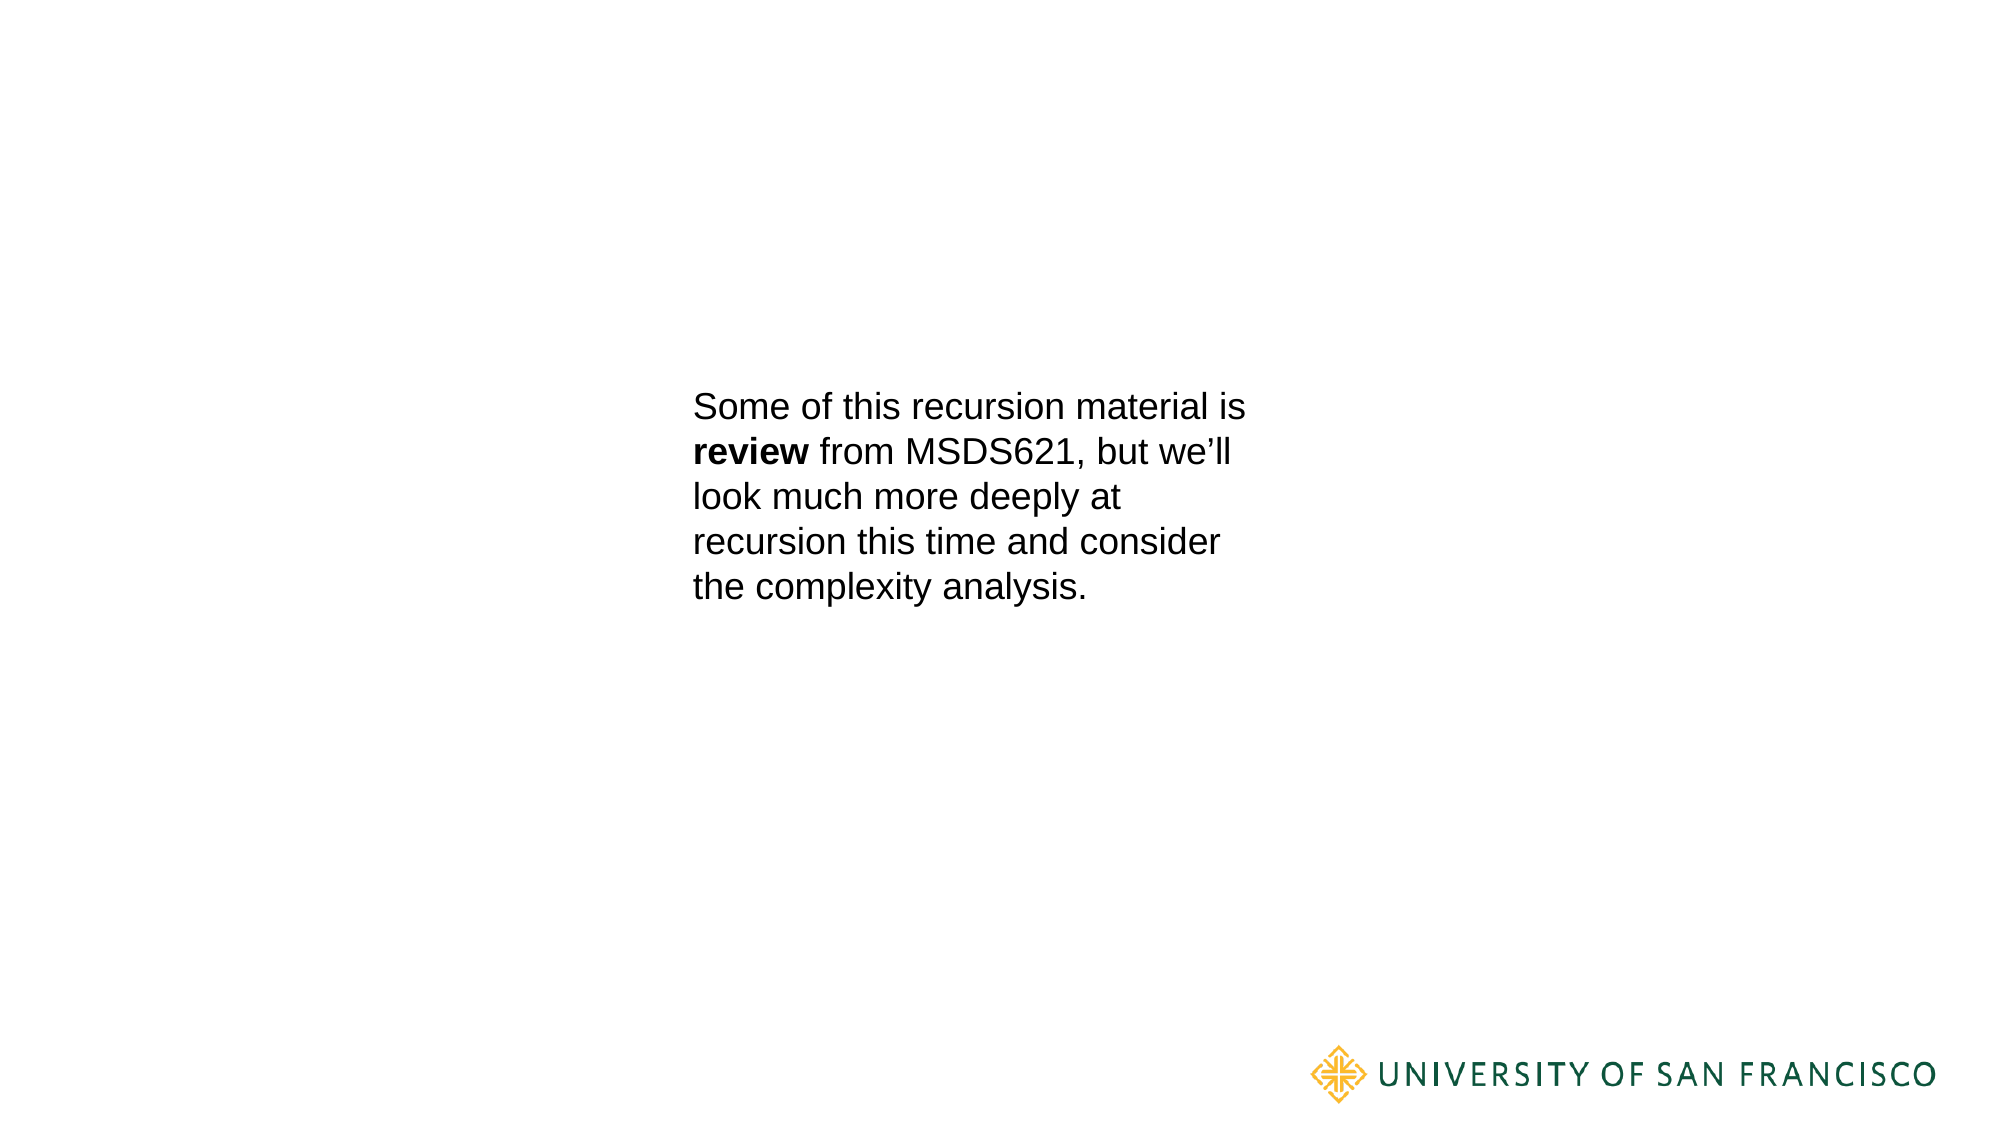

Some of this recursion material is review from MSDS621, but we’ll look much more deeply at recursion this time and consider the complexity analysis.